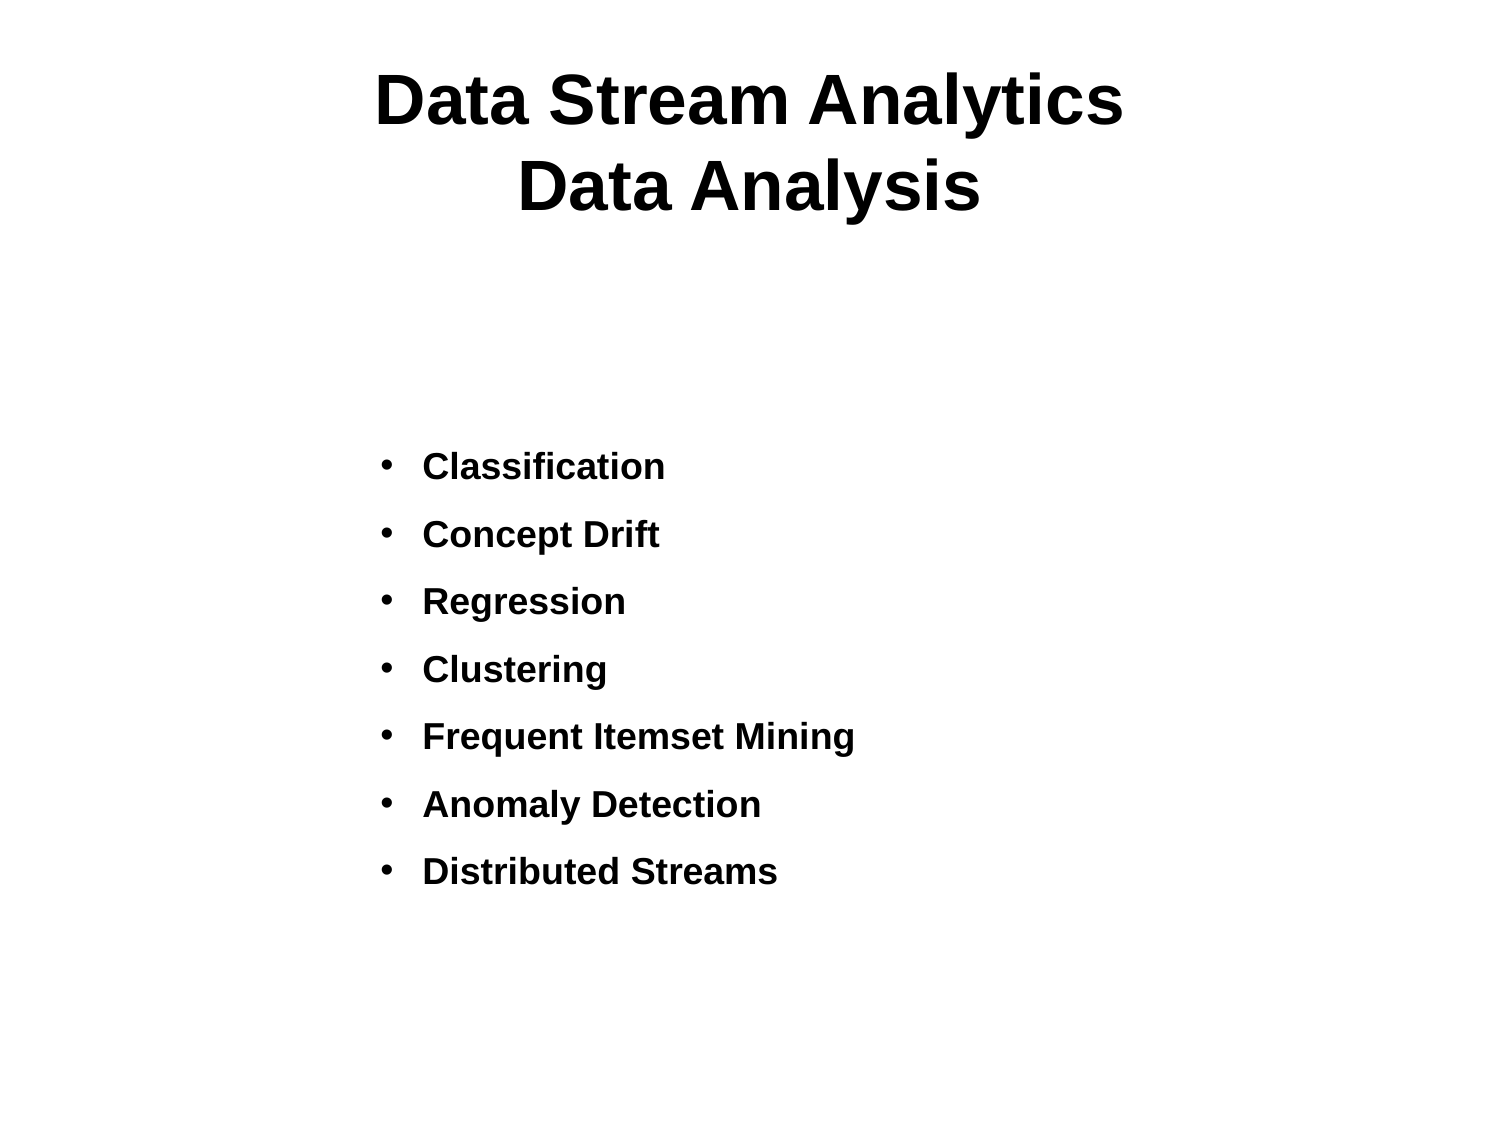

# Data Stream Analytics Data Analysis
Classification
Concept Drift
Regression
Clustering
Frequent Itemset Mining
Anomaly Detection
Distributed Streams